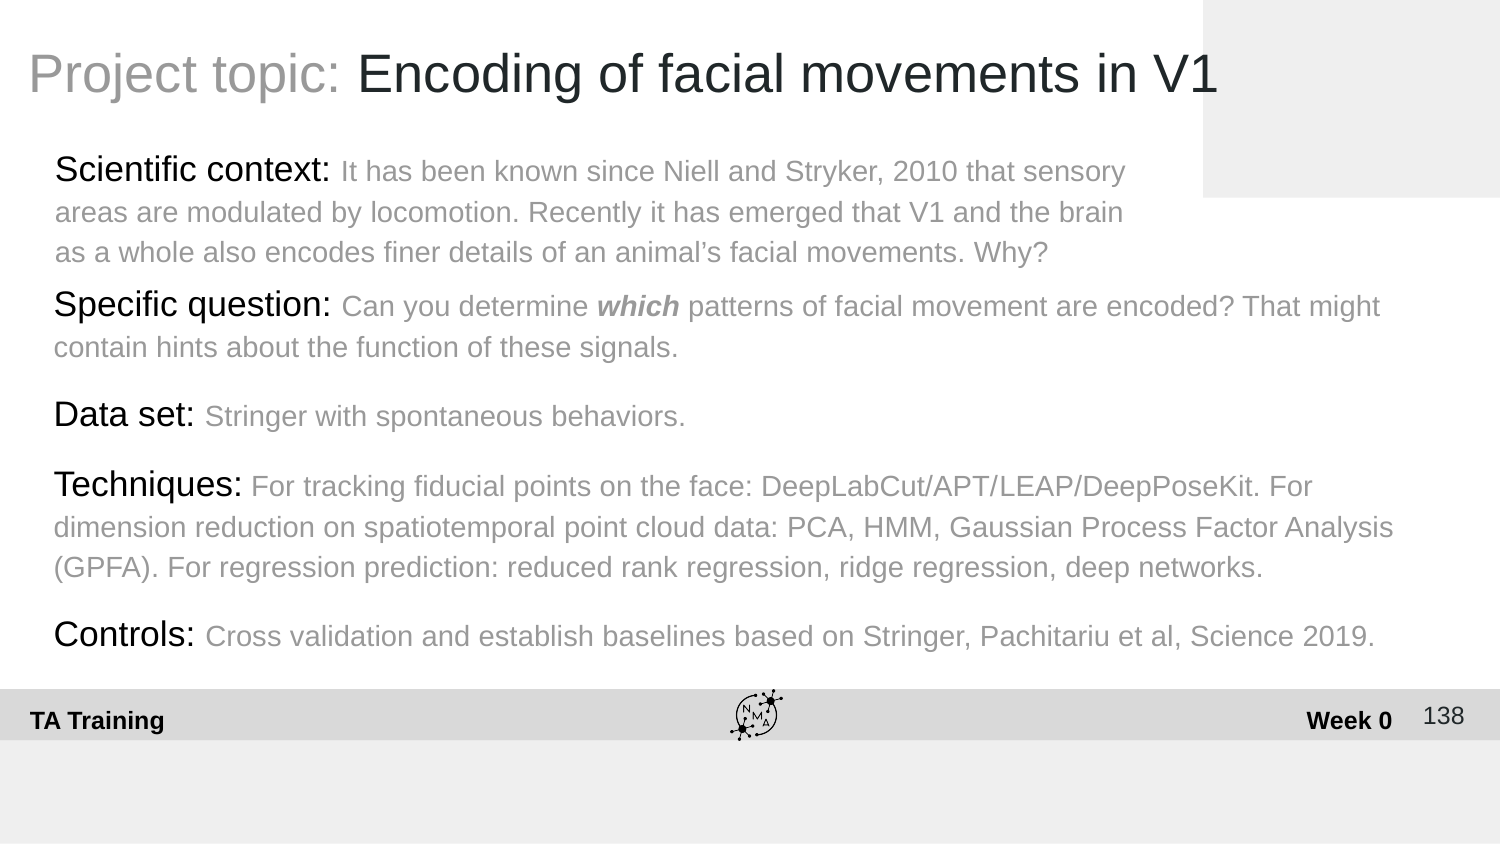

# Project topic: Encoding of facial movements in V1
Scientific context: It has been known since Niell and Stryker, 2010 that sensory areas are modulated by locomotion. Recently it has emerged that V1 and the brain as a whole also encodes finer details of an animal’s facial movements. Why?

Specific question: Can you determine which patterns of facial movement are encoded? That might contain hints about the function of these signals.
Data set: Stringer with spontaneous behaviors.
Techniques: For tracking fiducial points on the face: DeepLabCut/APT/LEAP/DeepPoseKit. For dimension reduction on spatiotemporal point cloud data: PCA, HMM, Gaussian Process Factor Analysis (GPFA). For regression prediction: reduced rank regression, ridge regression, deep networks.
Controls: Cross validation and establish baselines based on Stringer, Pachitariu et al, Science 2019.
138